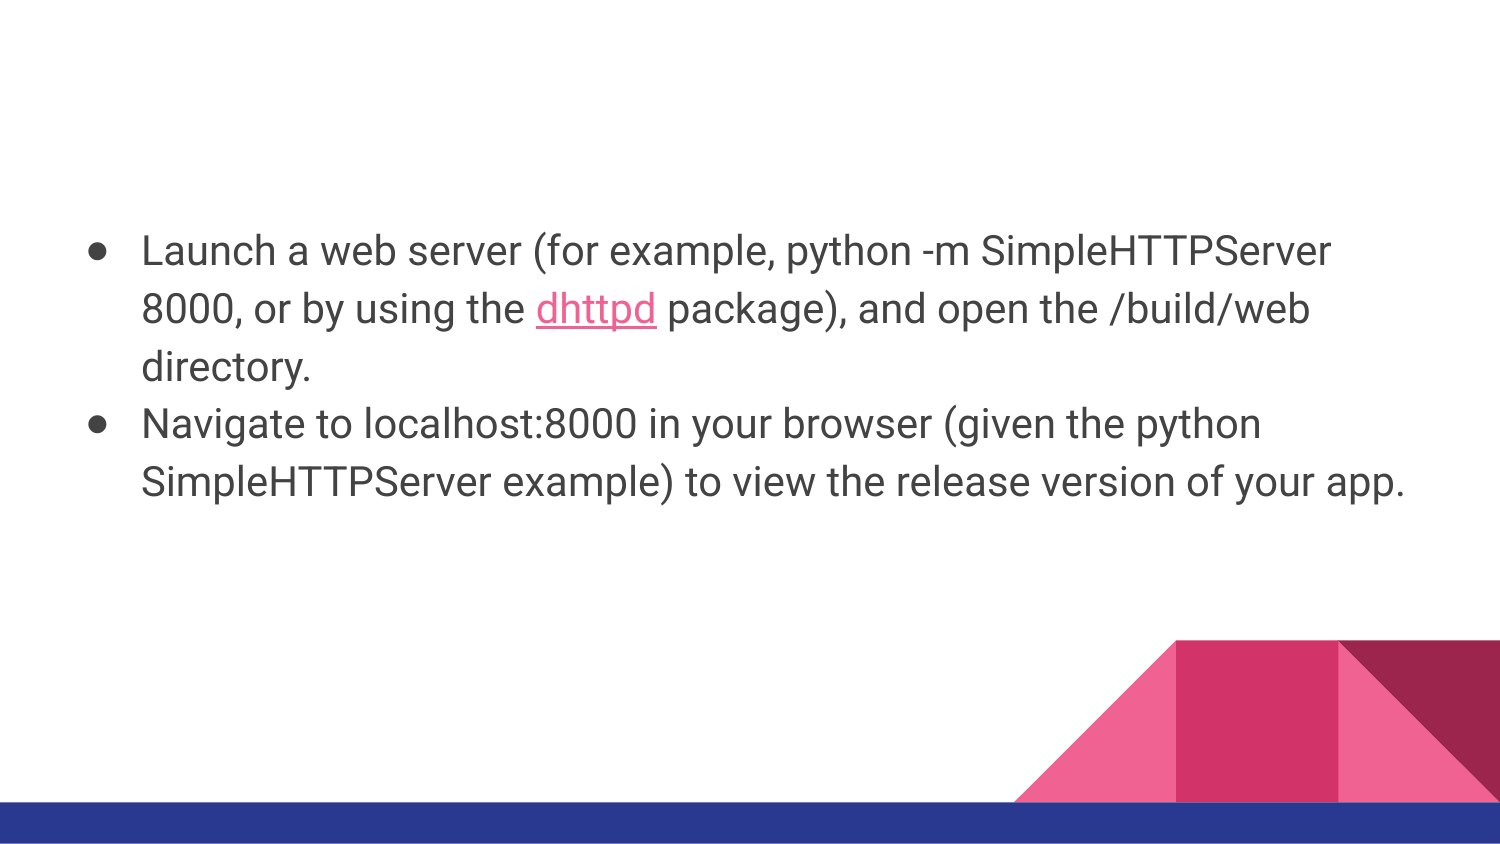

#
Launch a web server (for example, python -m SimpleHTTPServer 8000, or by using the dhttpd package), and open the /build/web directory.
Navigate to localhost:8000 in your browser (given the python SimpleHTTPServer example) to view the release version of your app.